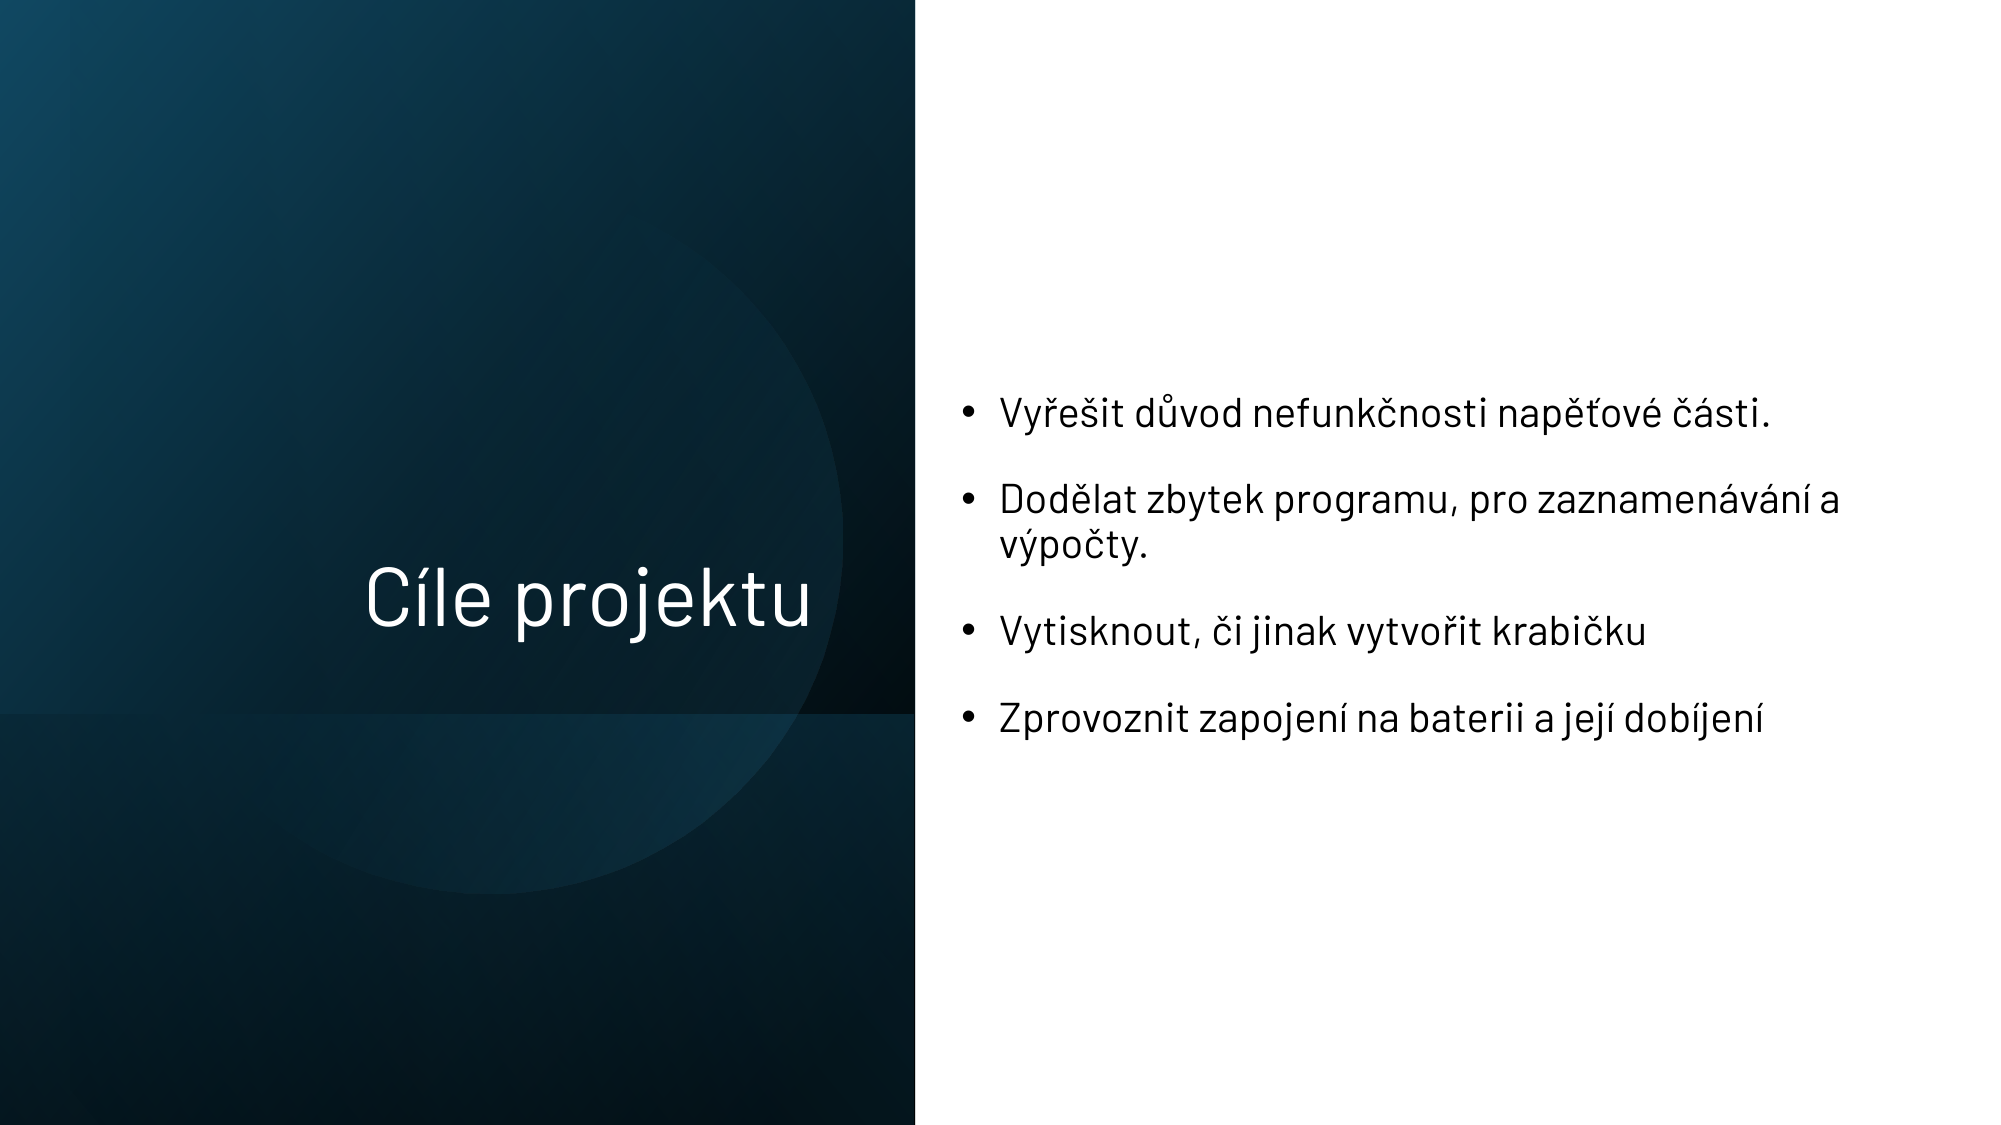

# Cíle projektu

Vyřešit důvod nefunkčnosti napěťové části.
Dodělat zbytek programu, pro zaznamenávání a výpočty.
Vytisknout, či jinak vytvořit krabičku
Zprovoznit zapojení na baterii a její dobíjení